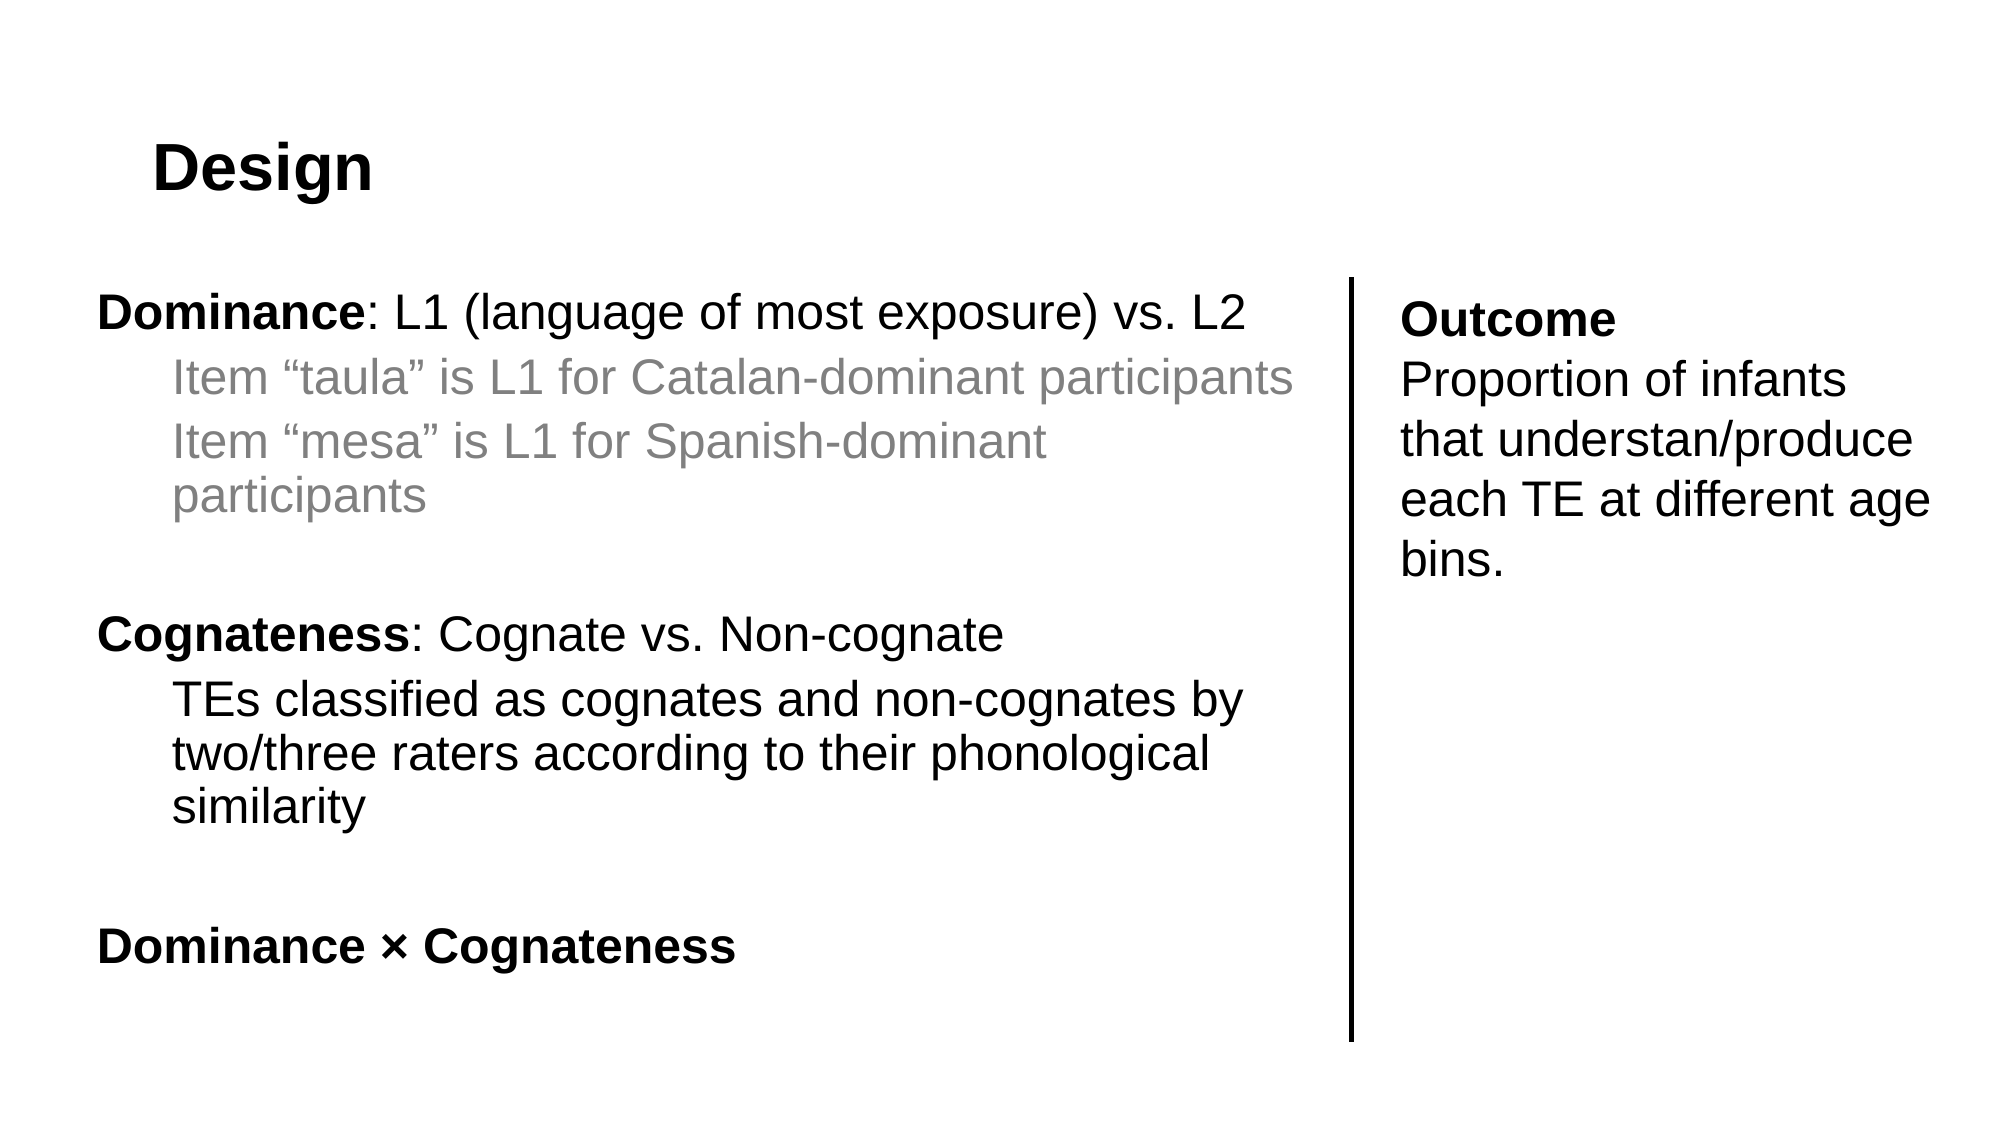

# Design
Dominance: L1 (language of most exposure) vs. L2
Item “taula” is L1 for Catalan-dominant participants
Item “mesa” is L1 for Spanish-dominant participants

Cognateness: Cognate vs. Non-cognate
TEs classified as cognates and non-cognates by two/three raters according to their phonological similarity

Dominance × Cognateness

Outcome
Proportion of infants that understan/produce each TE at different age bins.